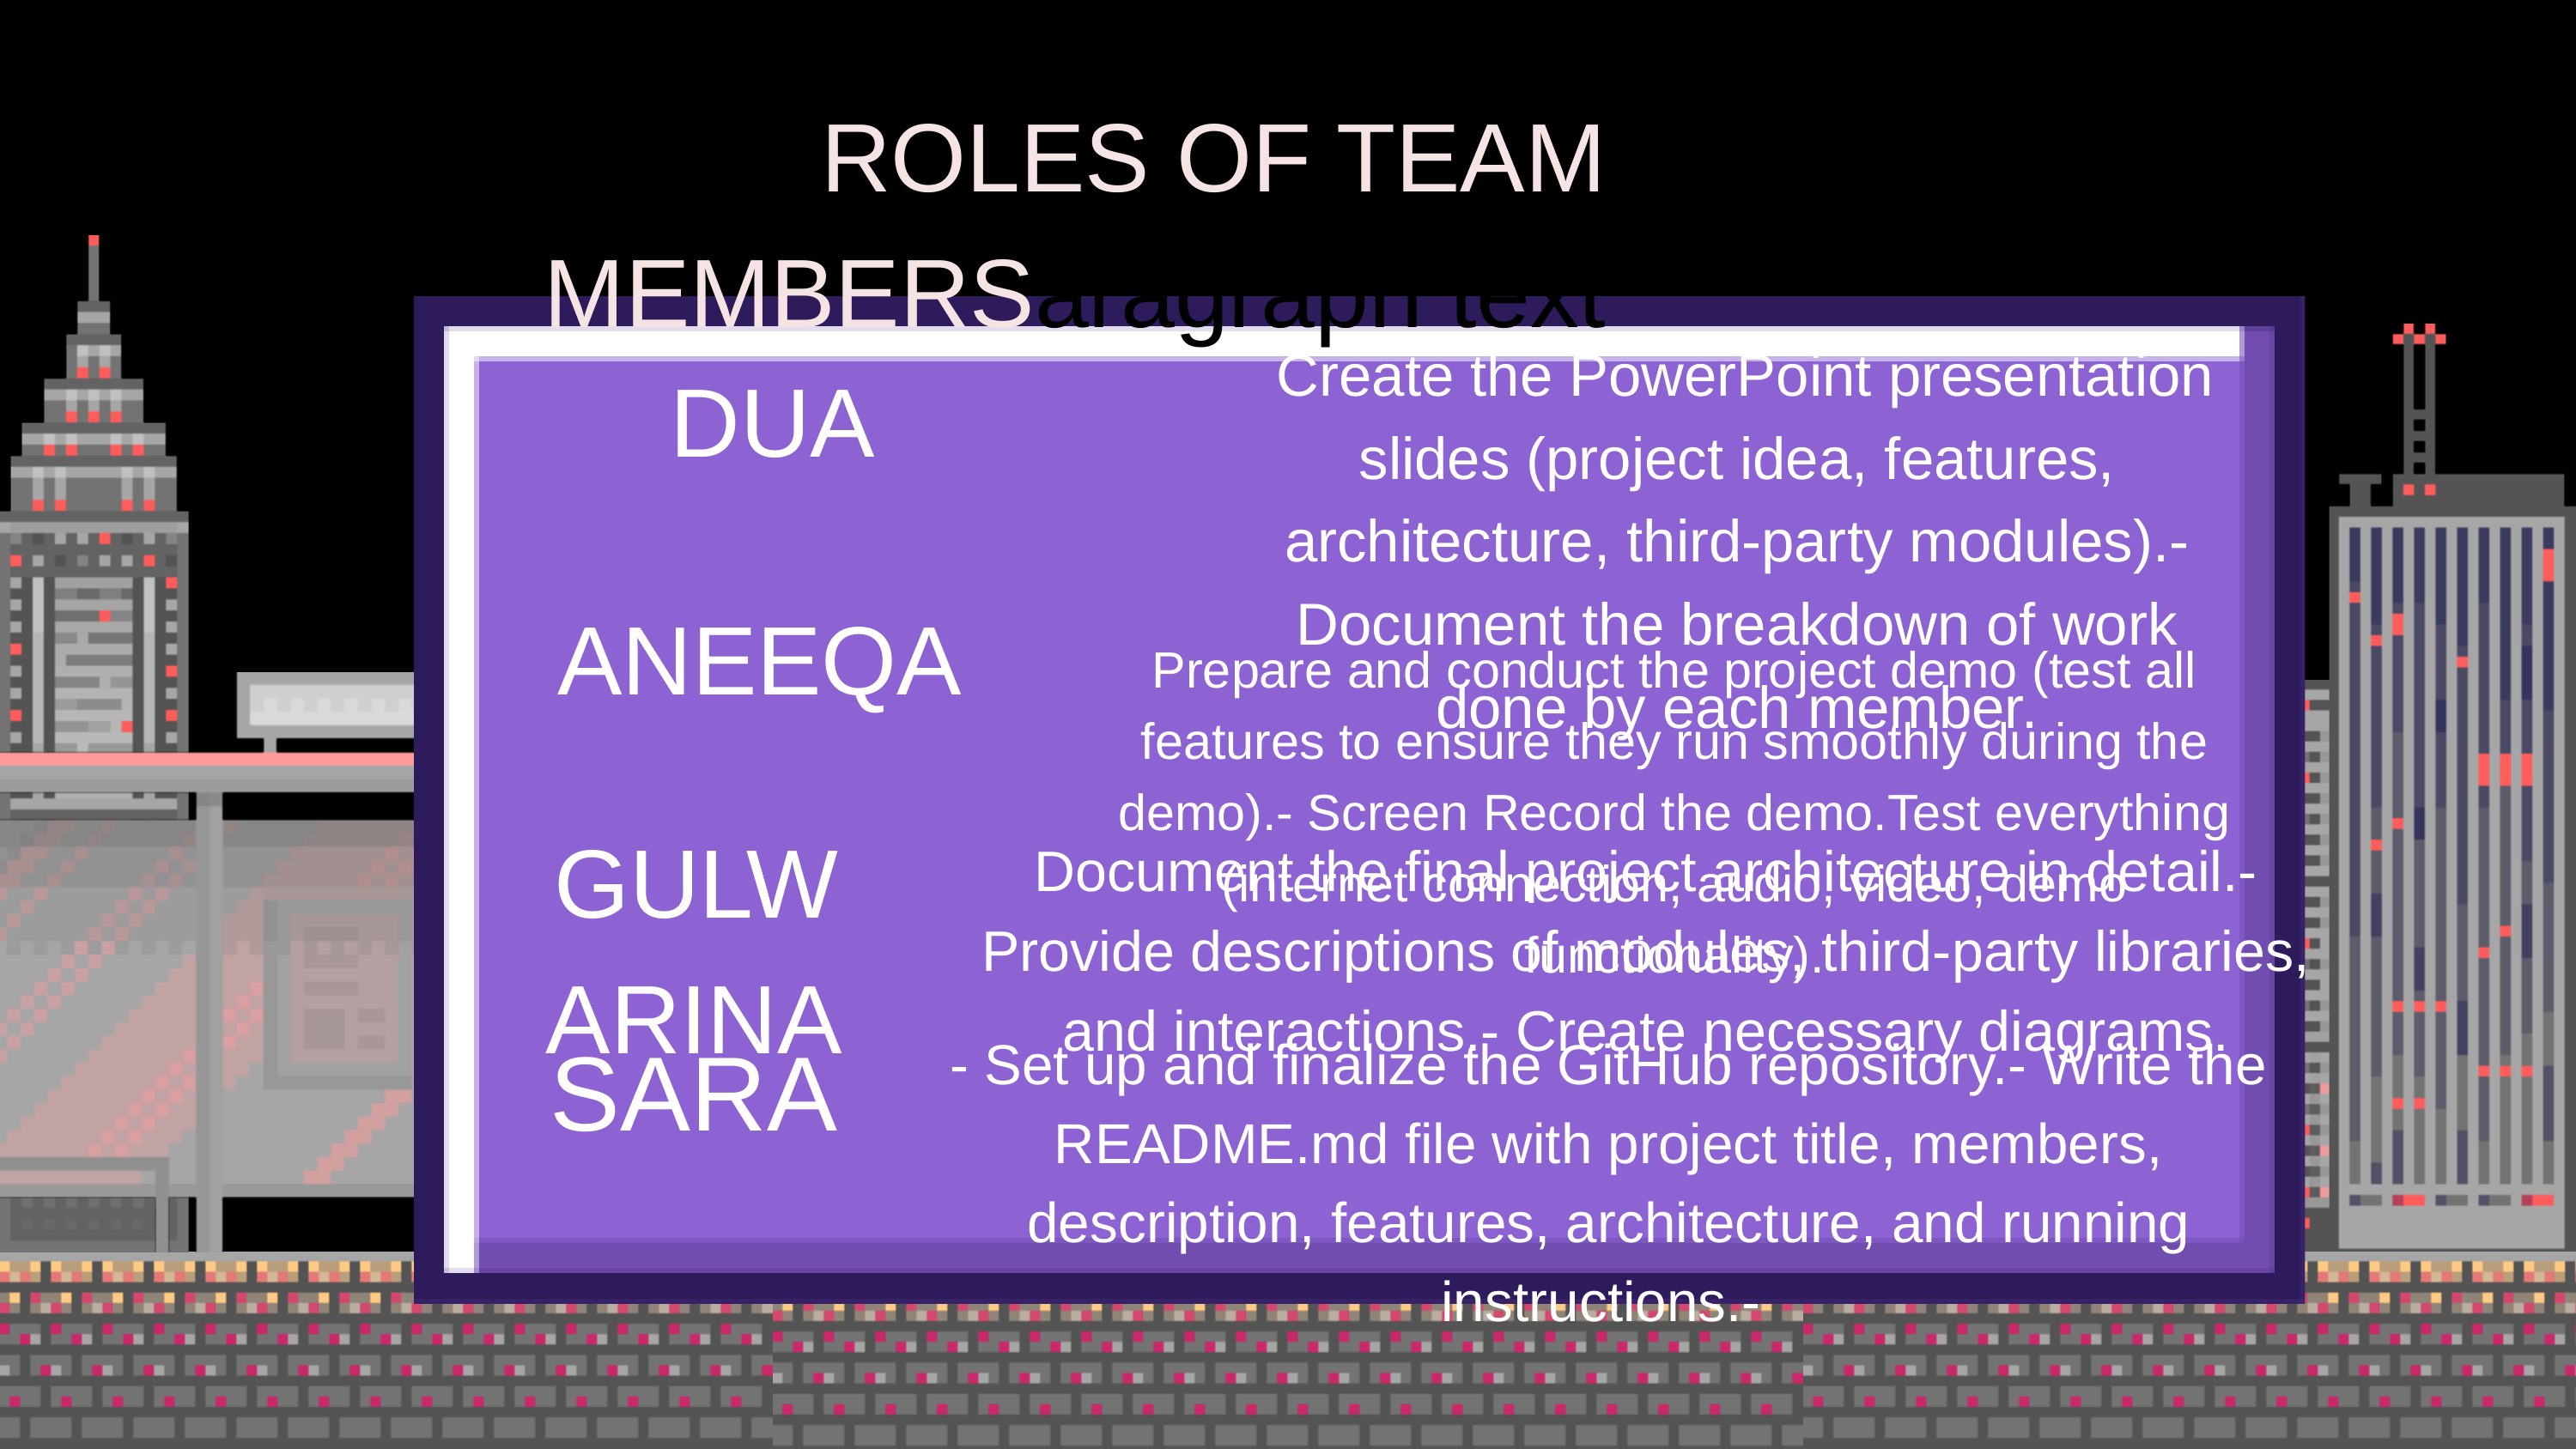

Your pROLES OF TEAM MEMBERSaragraph text

 Create the PowerPoint presentation slides (project idea, features, architecture, third-party modules).- Document the breakdown of work done by each member.

DUA
ANEEQA
Prepare and conduct the project demo (test all features to ensure they run smoothly during the demo).- Screen Record the demo.Test everything (internet connection, audio, video, demo functionality).

GULWARINA
Document the final project architecture in detail.- Provide descriptions of modules, third-party libraries, and interactions.- Create necessary diagrams.

SARA
- Set up and finalize the GitHub repository.- Write the README.md file with project title, members, description, features, architecture, and running instructions.-